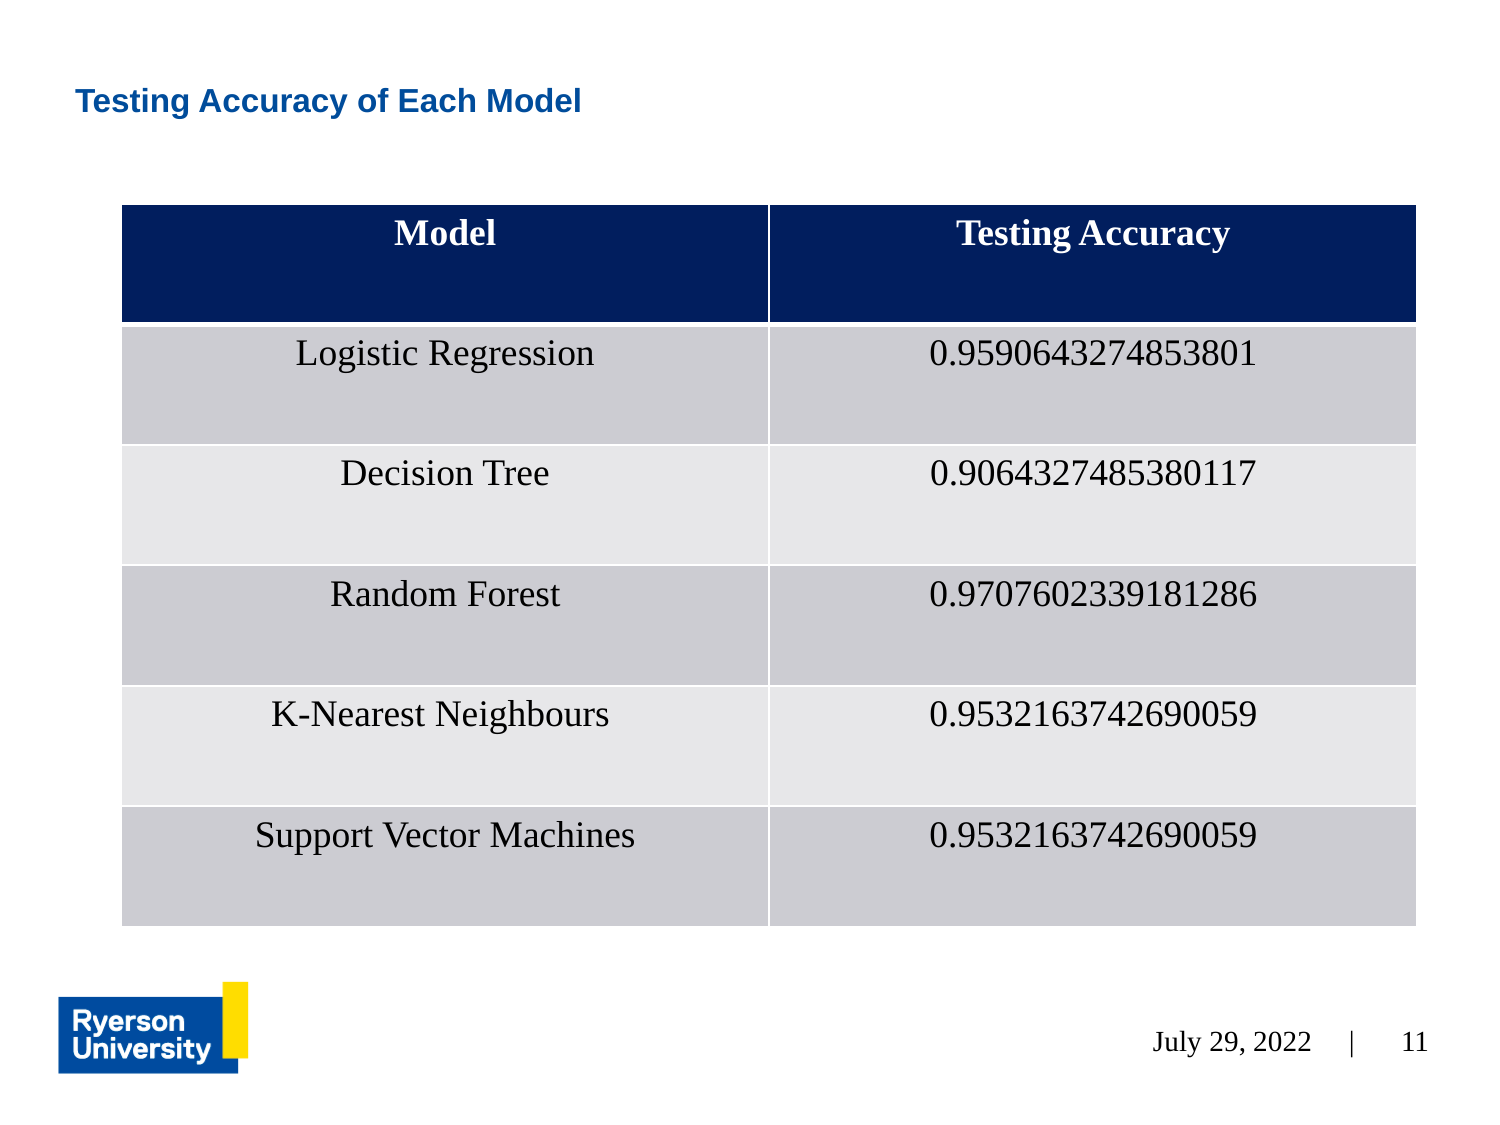

# Testing Accuracy of Each Model
| Model | Testing Accuracy |
| --- | --- |
| Logistic Regression | 0.9590643274853801 |
| Decision Tree | 0.9064327485380117 |
| Random Forest | 0.9707602339181286 |
| K-Nearest Neighbours | 0.9532163742690059 |
| Support Vector Machines | 0.9532163742690059 |
July 29, 2022     |
11